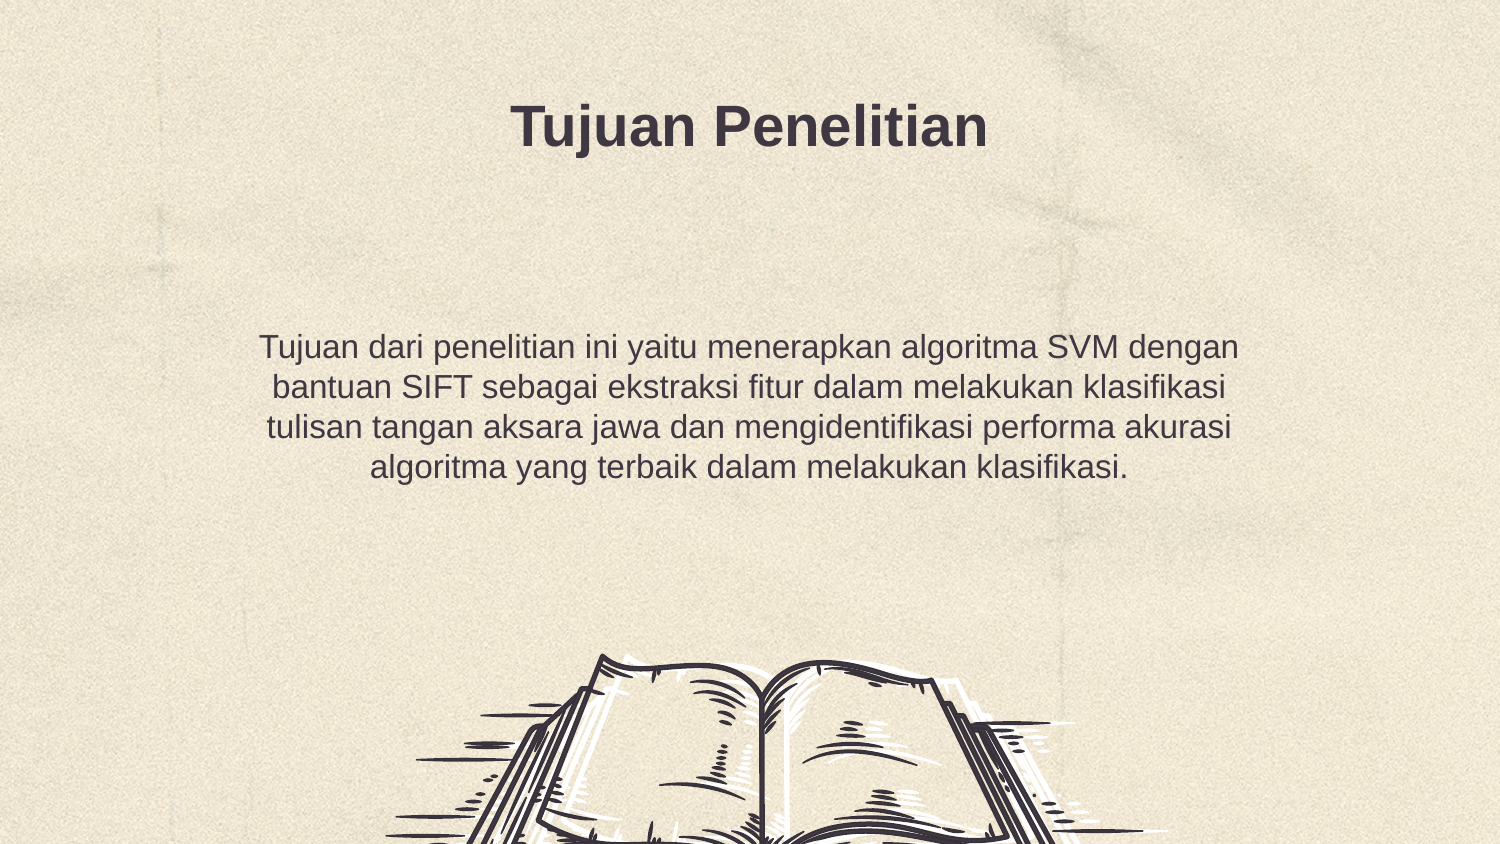

# Tujuan Penelitian
Tujuan dari penelitian ini yaitu menerapkan algoritma SVM dengan bantuan SIFT sebagai ekstraksi fitur dalam melakukan klasifikasi tulisan tangan aksara jawa dan mengidentifikasi performa akurasi algoritma yang terbaik dalam melakukan klasifikasi.